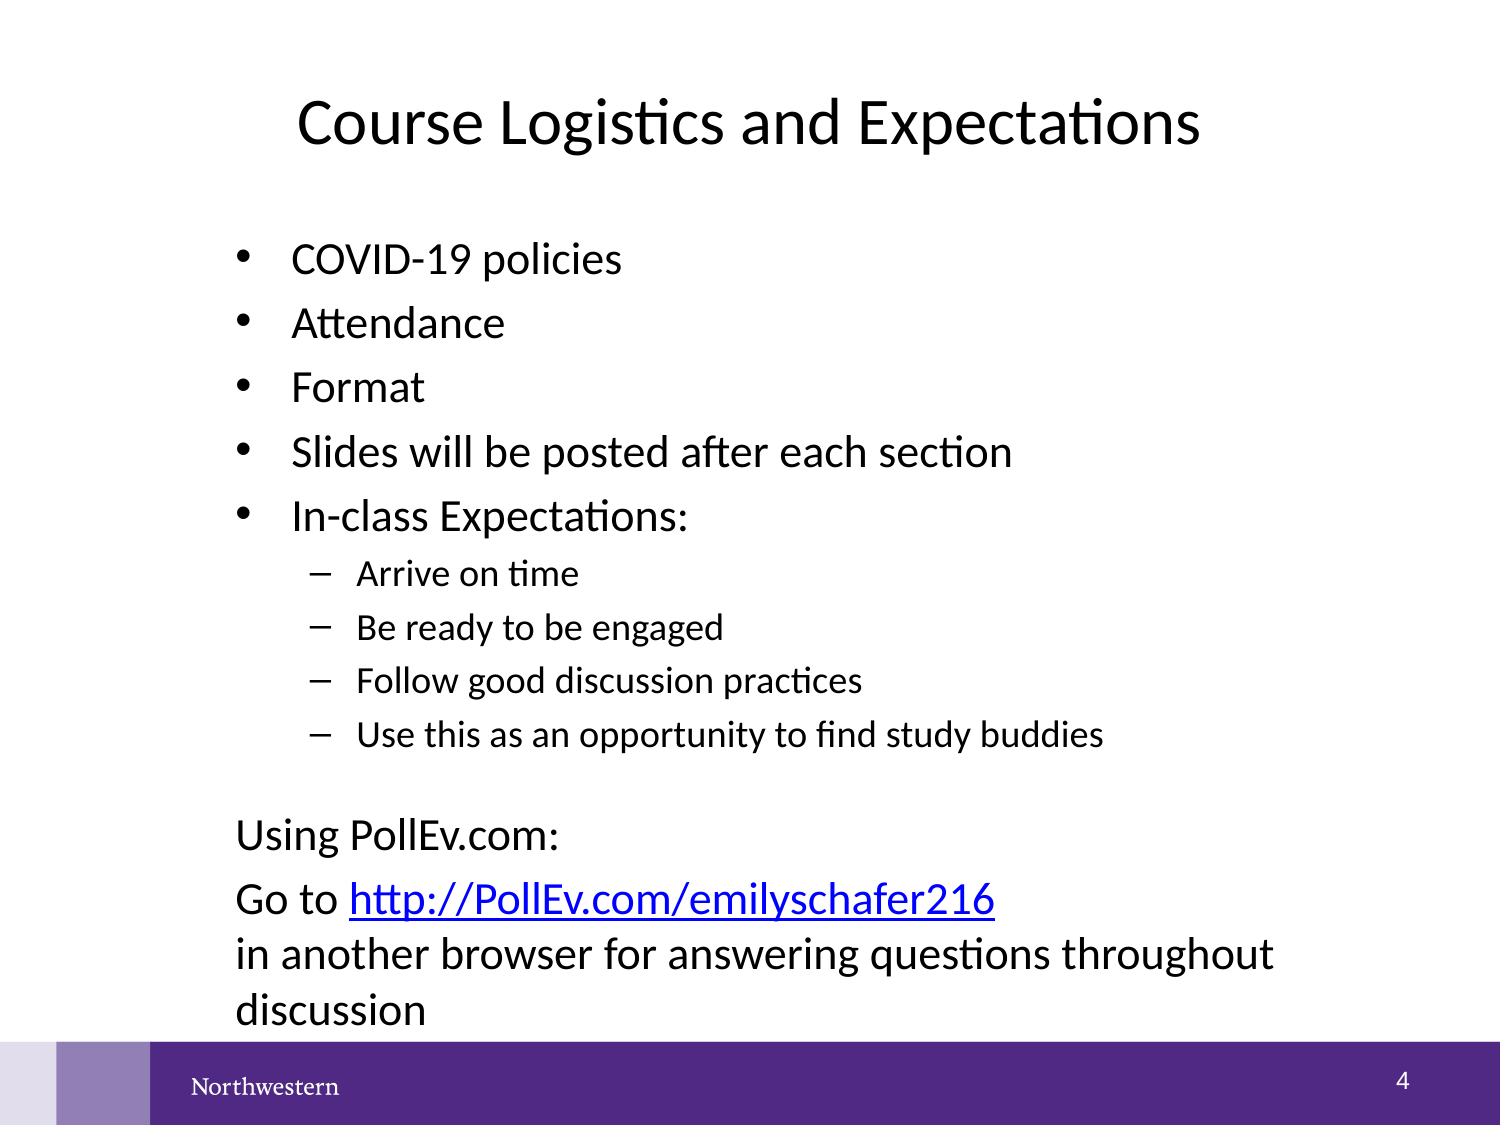

# Course Logistics and Expectations
COVID-19 policies
Attendance
Format
Slides will be posted after each section
In-class Expectations:
Arrive on time
Be ready to be engaged
Follow good discussion practices
Use this as an opportunity to find study buddies

Using PollEv.com:
Go to http://PollEv.com/emilyschafer216
in another browser for answering questions throughout discussion

4